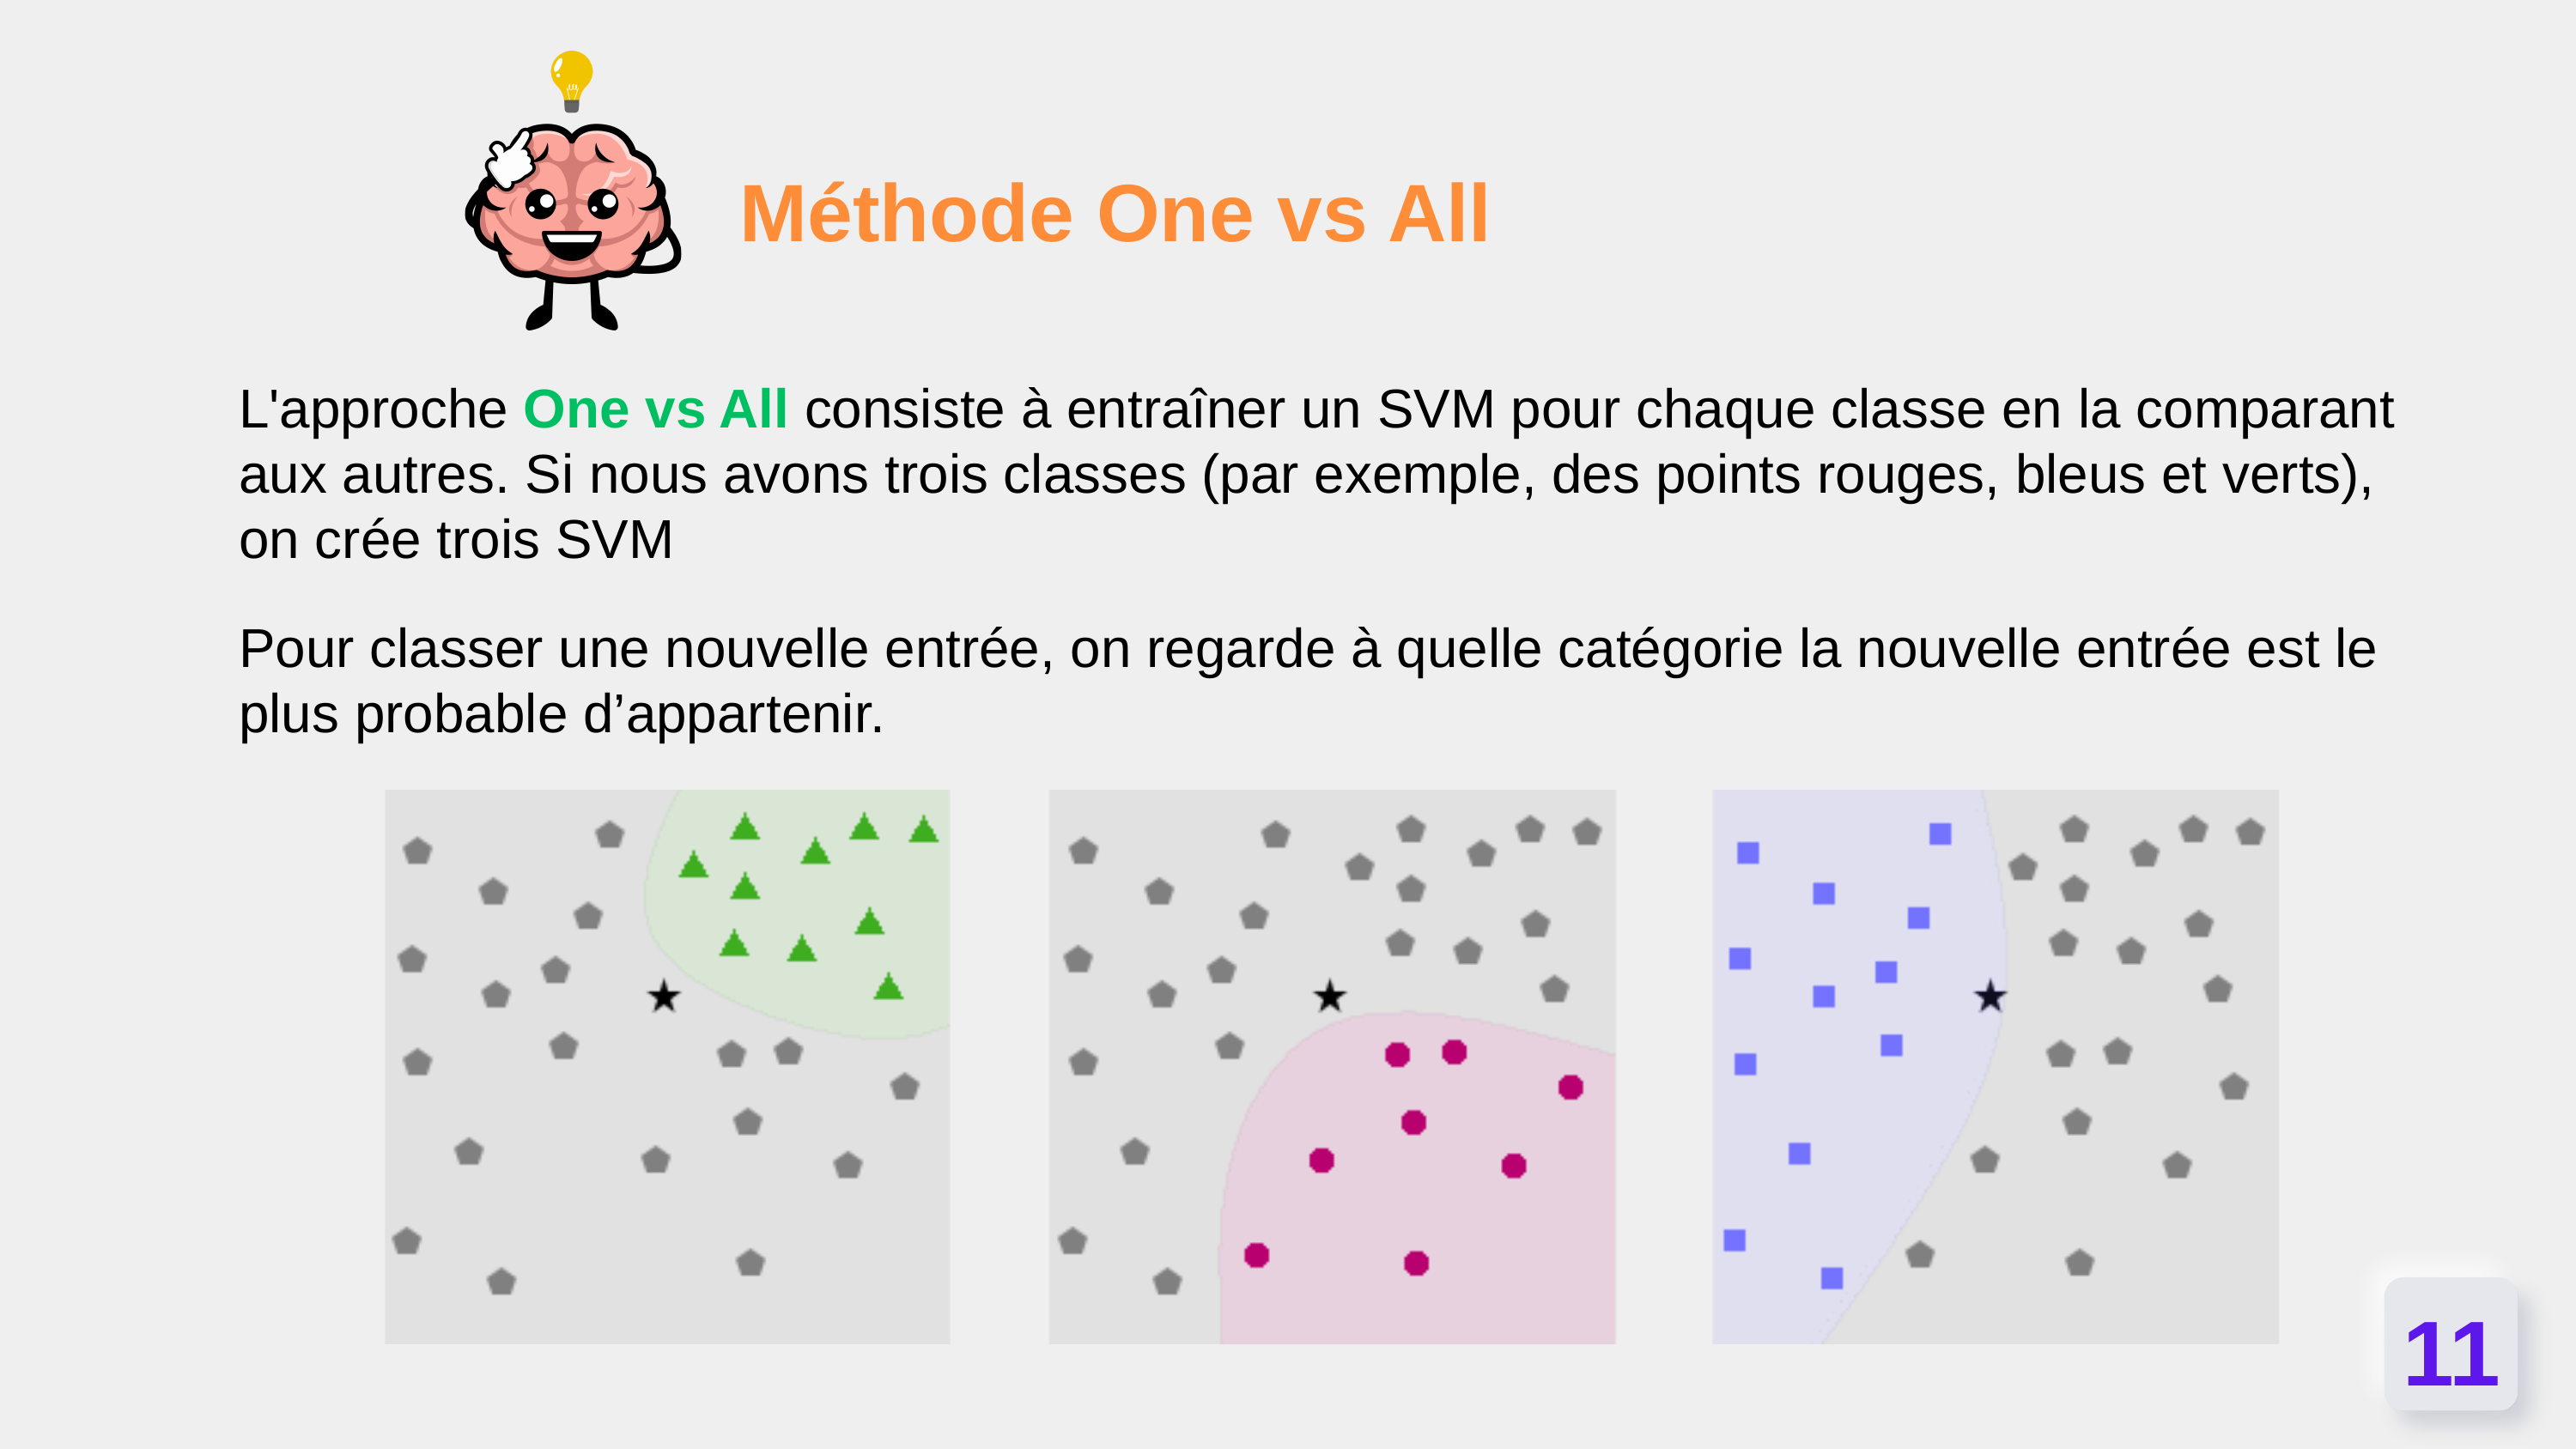

Méthode One vs All
L'approche One vs All consiste à entraîner un SVM pour chaque classe en la comparant aux autres. Si nous avons trois classes (par exemple, des points rouges, bleus et verts), on crée trois SVM
Pour classer une nouvelle entrée, on regarde à quelle catégorie la nouvelle entrée est le plus probable d’appartenir.

11